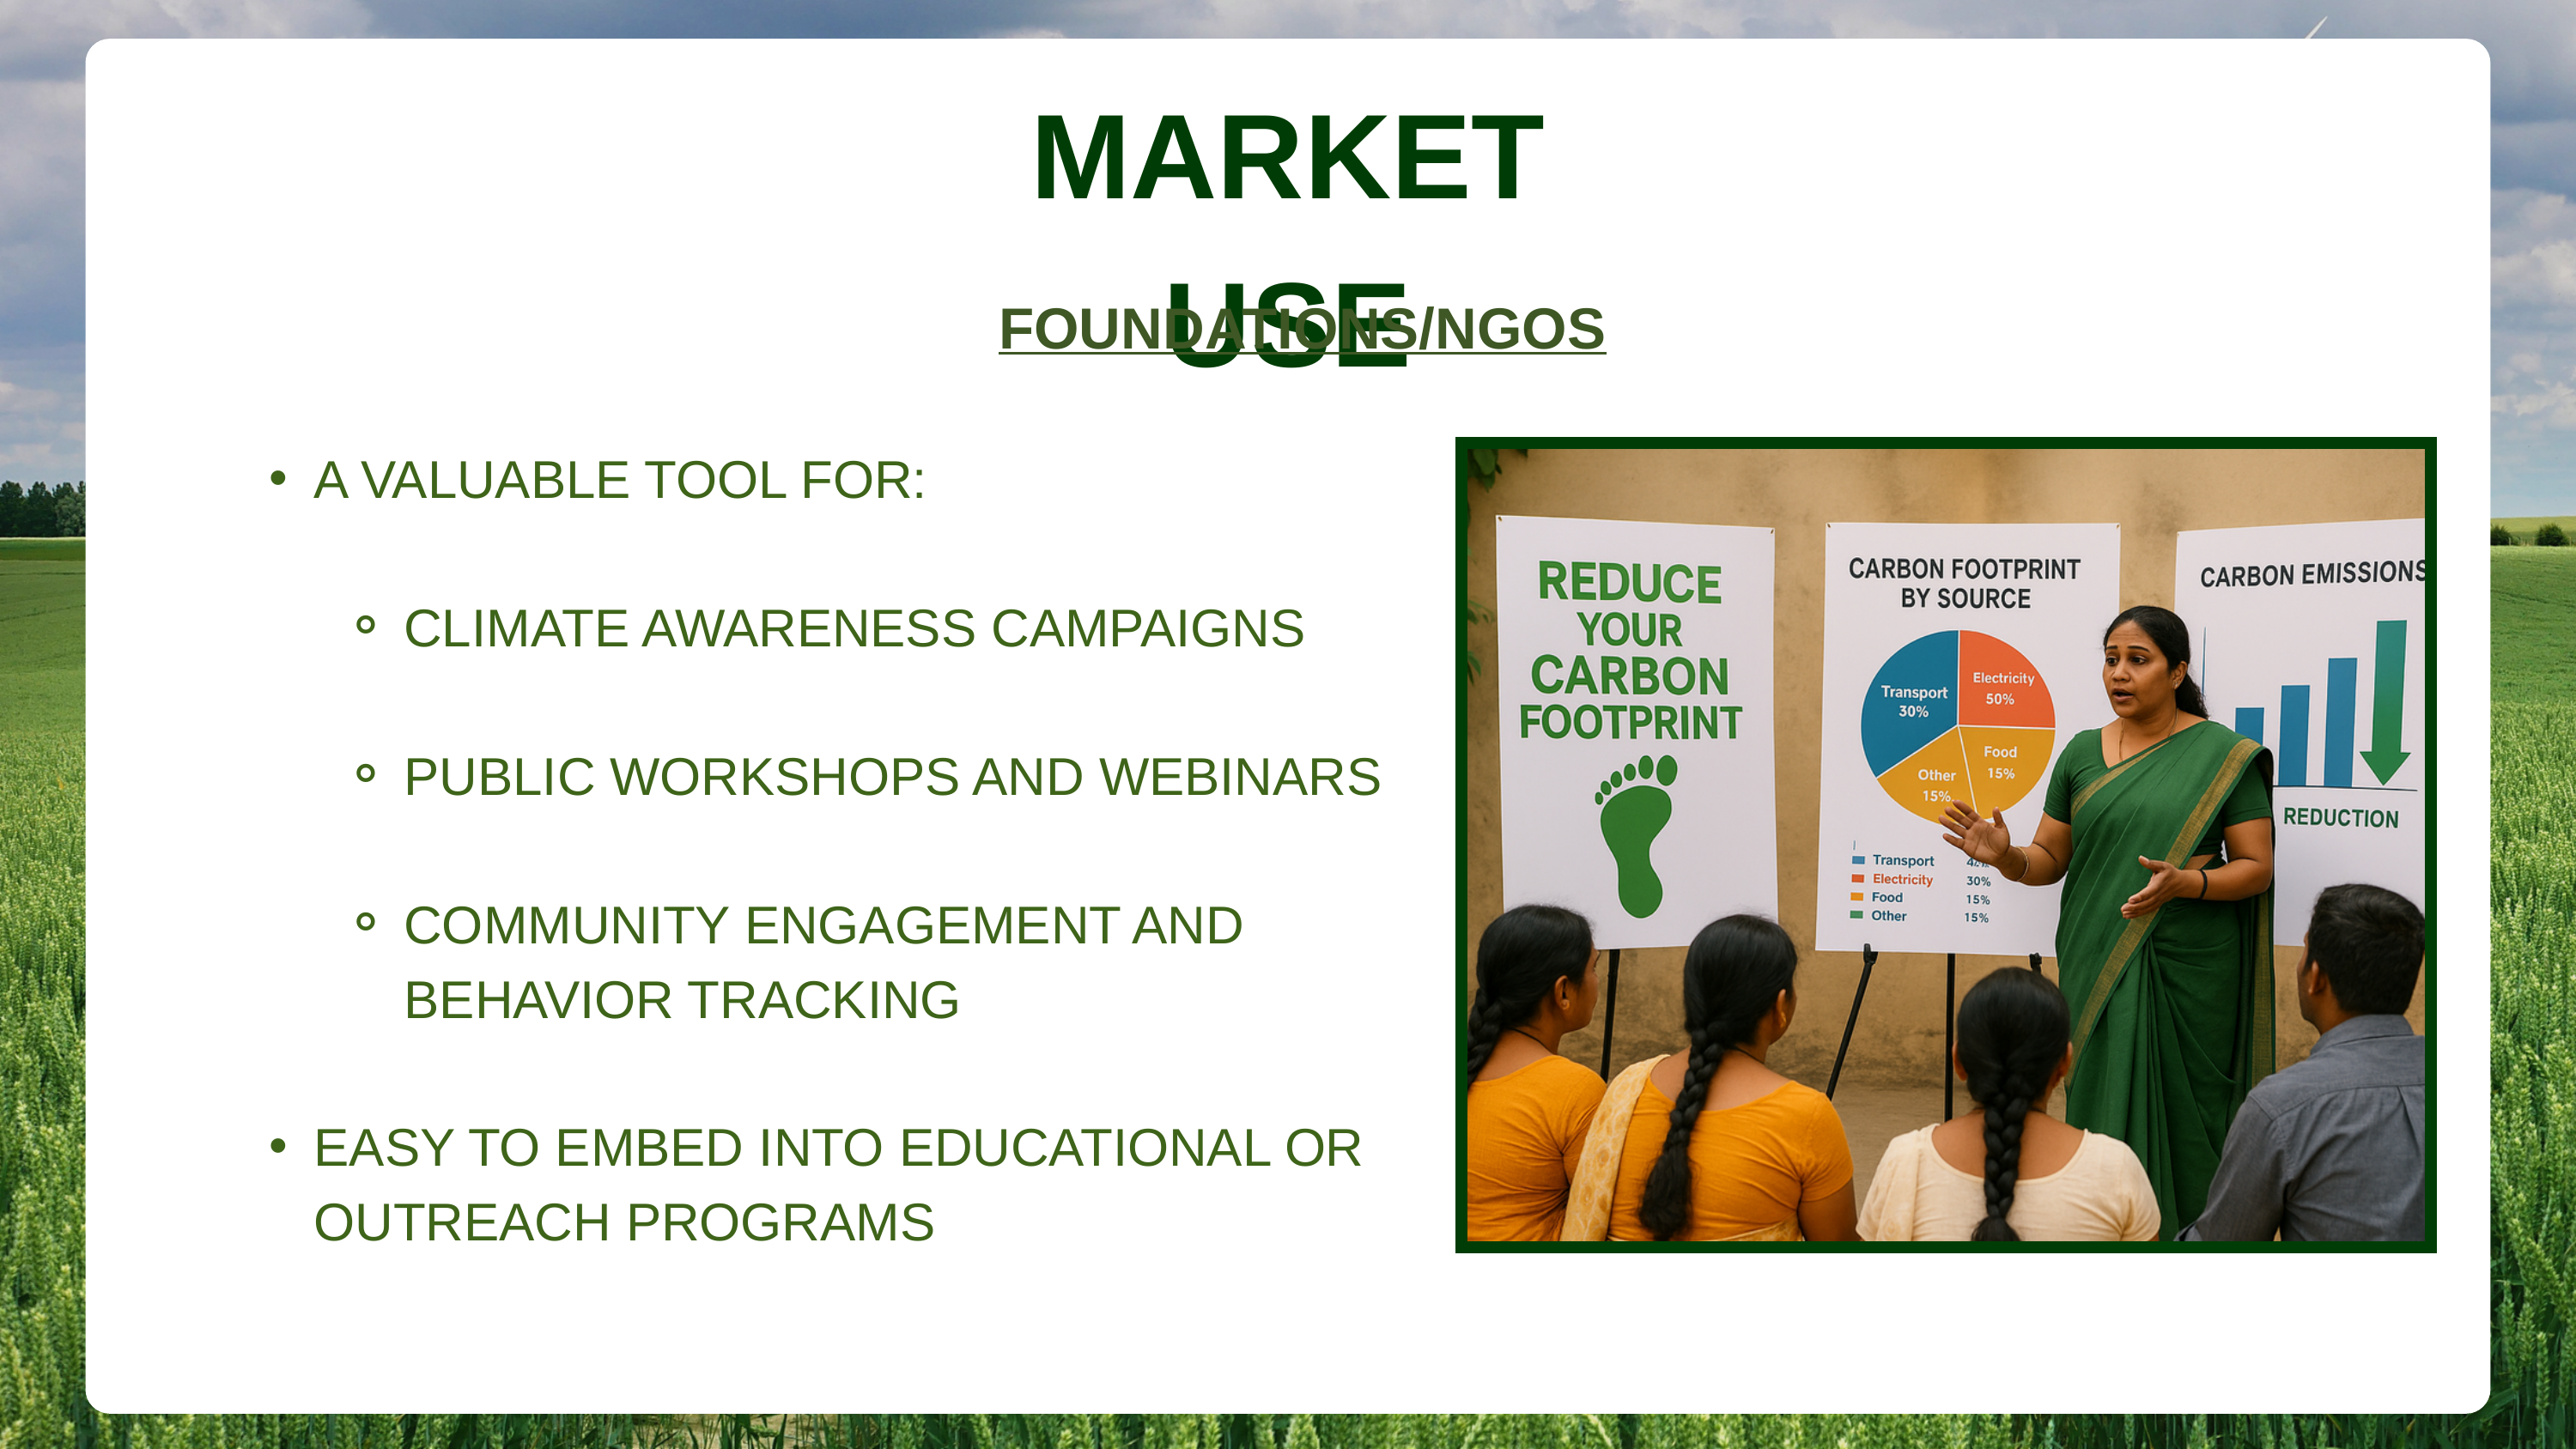

MARKET USE
FOUNDATIONS/NGOS
A VALUABLE TOOL FOR:

CLIMATE AWARENESS CAMPAIGNS

PUBLIC WORKSHOPS AND WEBINARS

COMMUNITY ENGAGEMENT AND BEHAVIOR TRACKING

EASY TO EMBED INTO EDUCATIONAL OR OUTREACH PROGRAMS